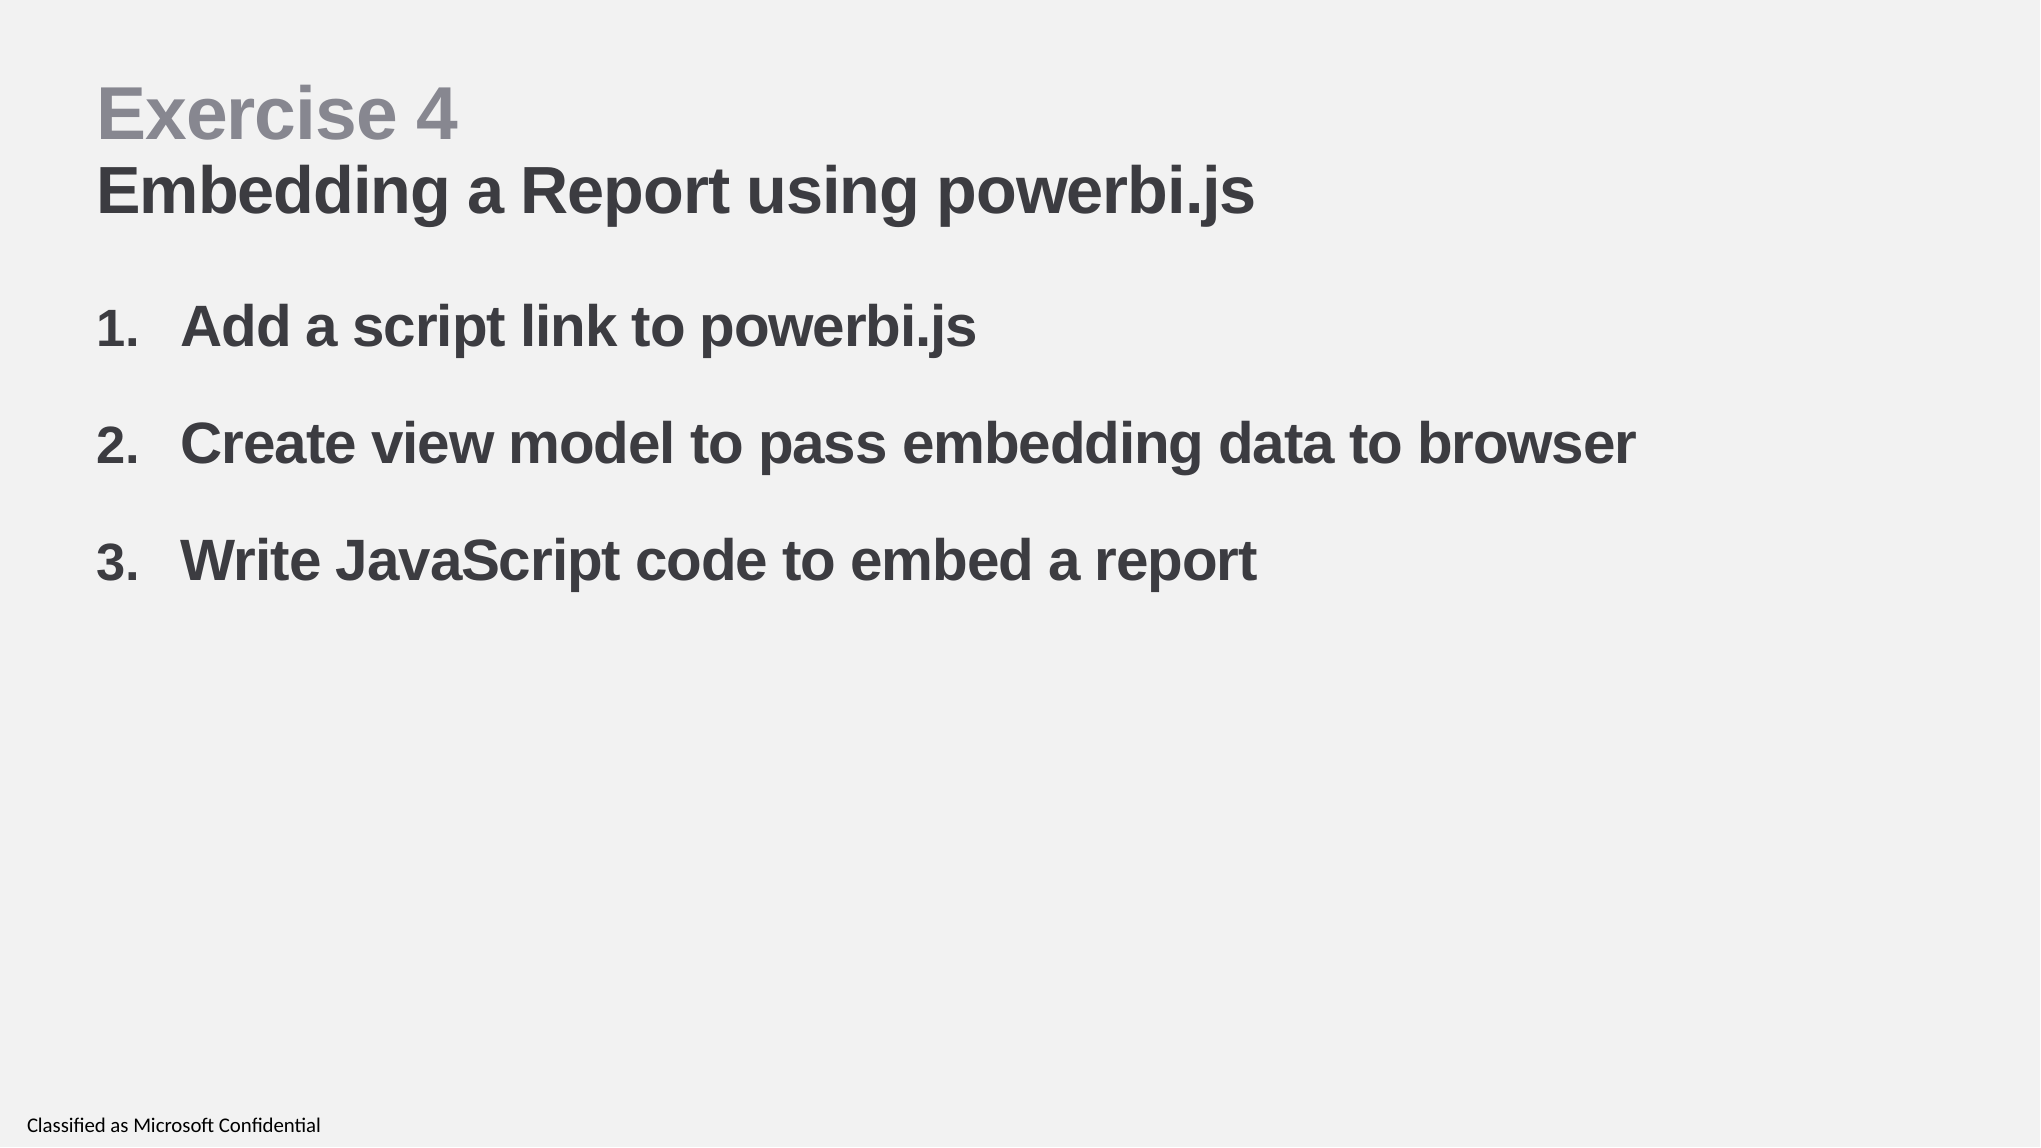

# Exercise 4 Embedding a Report using powerbi.js
Add a script link to powerbi.js
Create view model to pass embedding data to browser
Write JavaScript code to embed a report